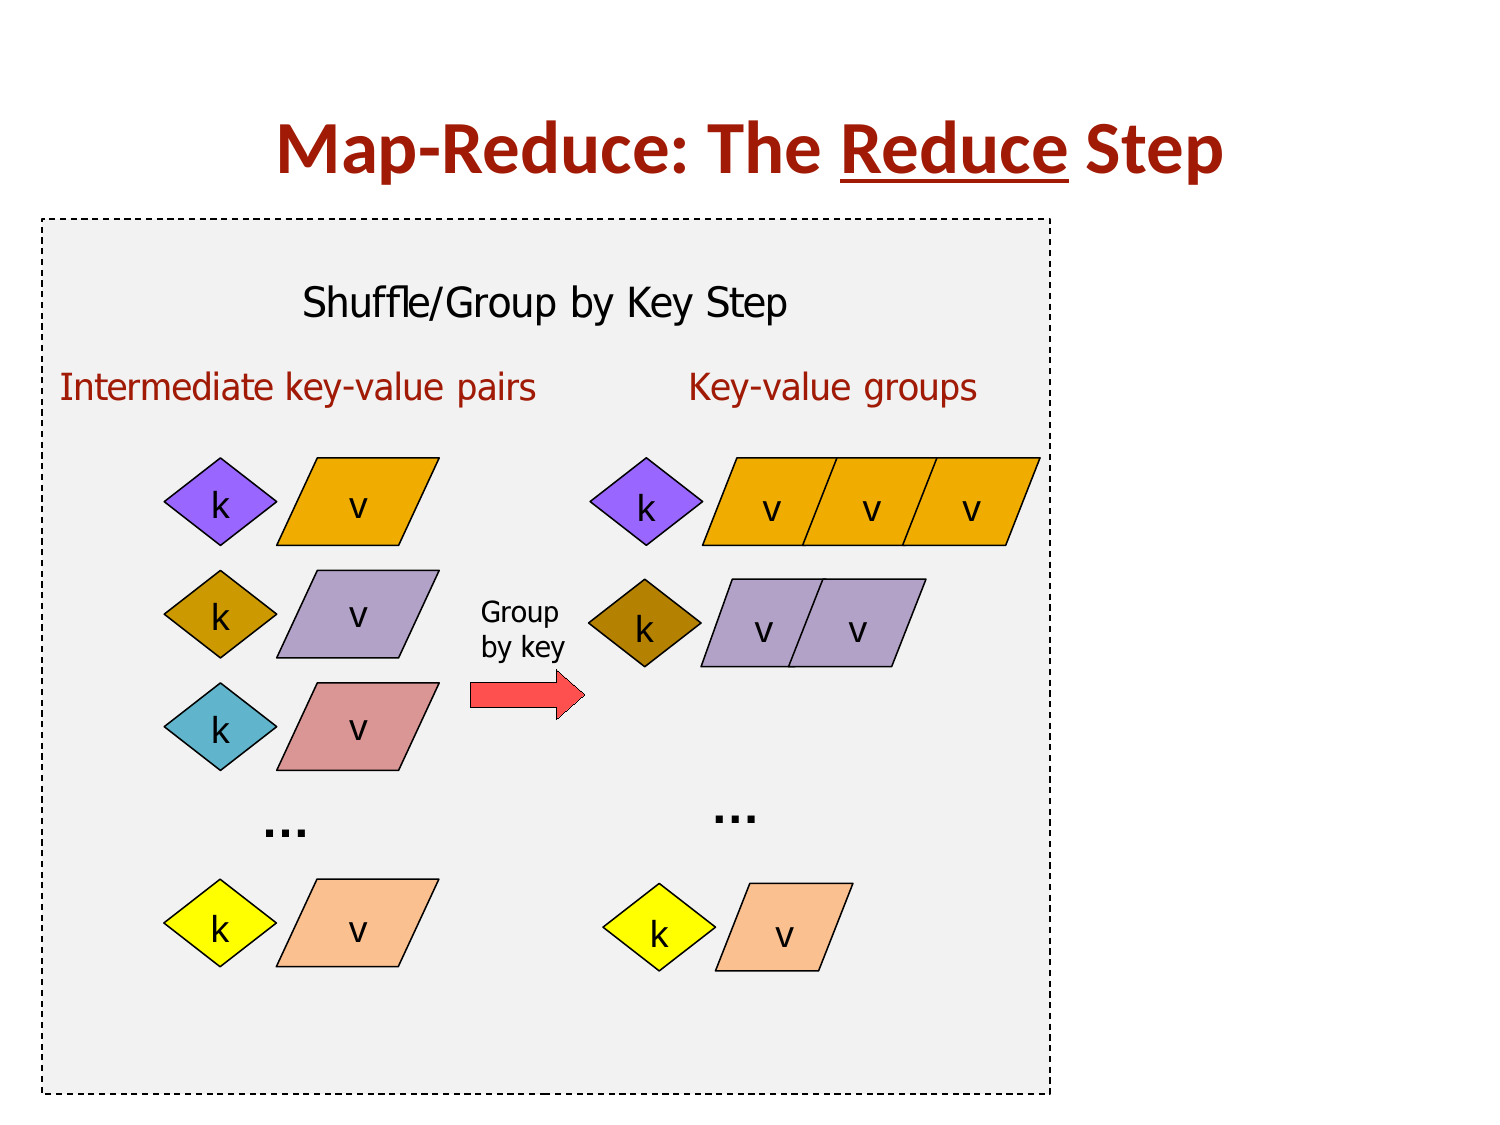

# Map-Reduce: The Reduce Step

Shuffle/Group by Key Step

Intermediate key-value pairs

v
k

v
k

v
k
…

k
v
Key-value groups

k
v
v
v

k
v
v
…

k
v
Group by key